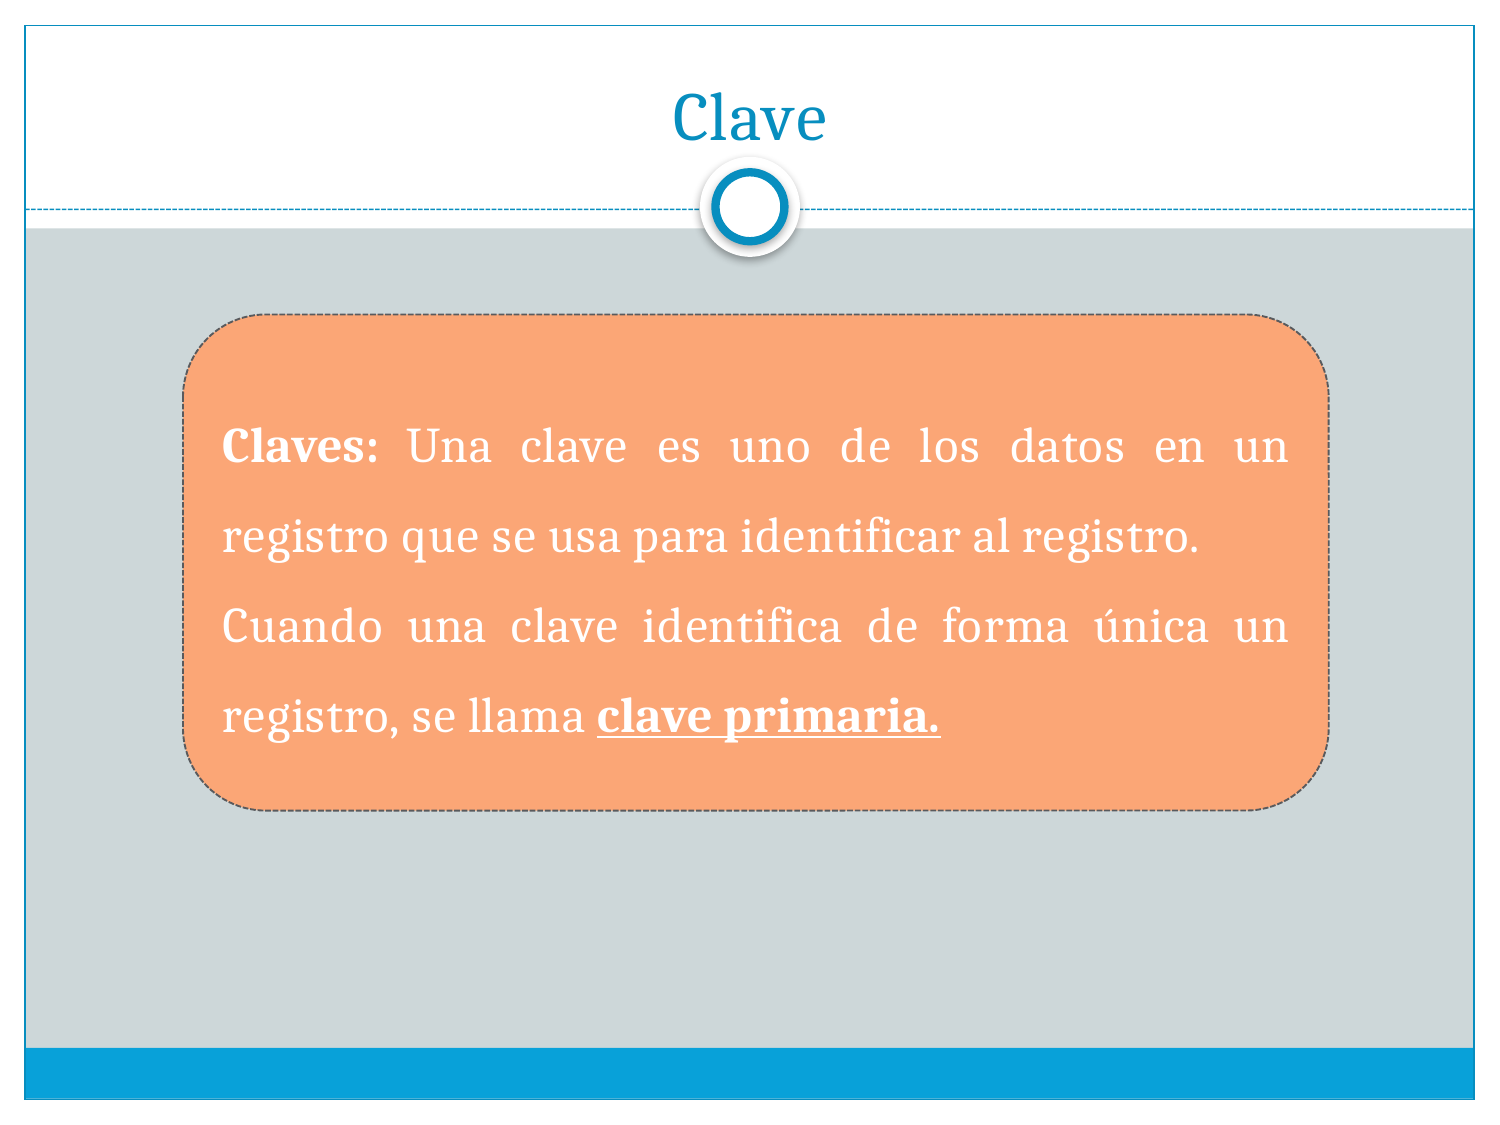

# Clave
Claves: Una clave es uno de los datos en un registro que se usa para identificar al registro.
Cuando una clave identifica de forma única un registro, se llama clave primaria.